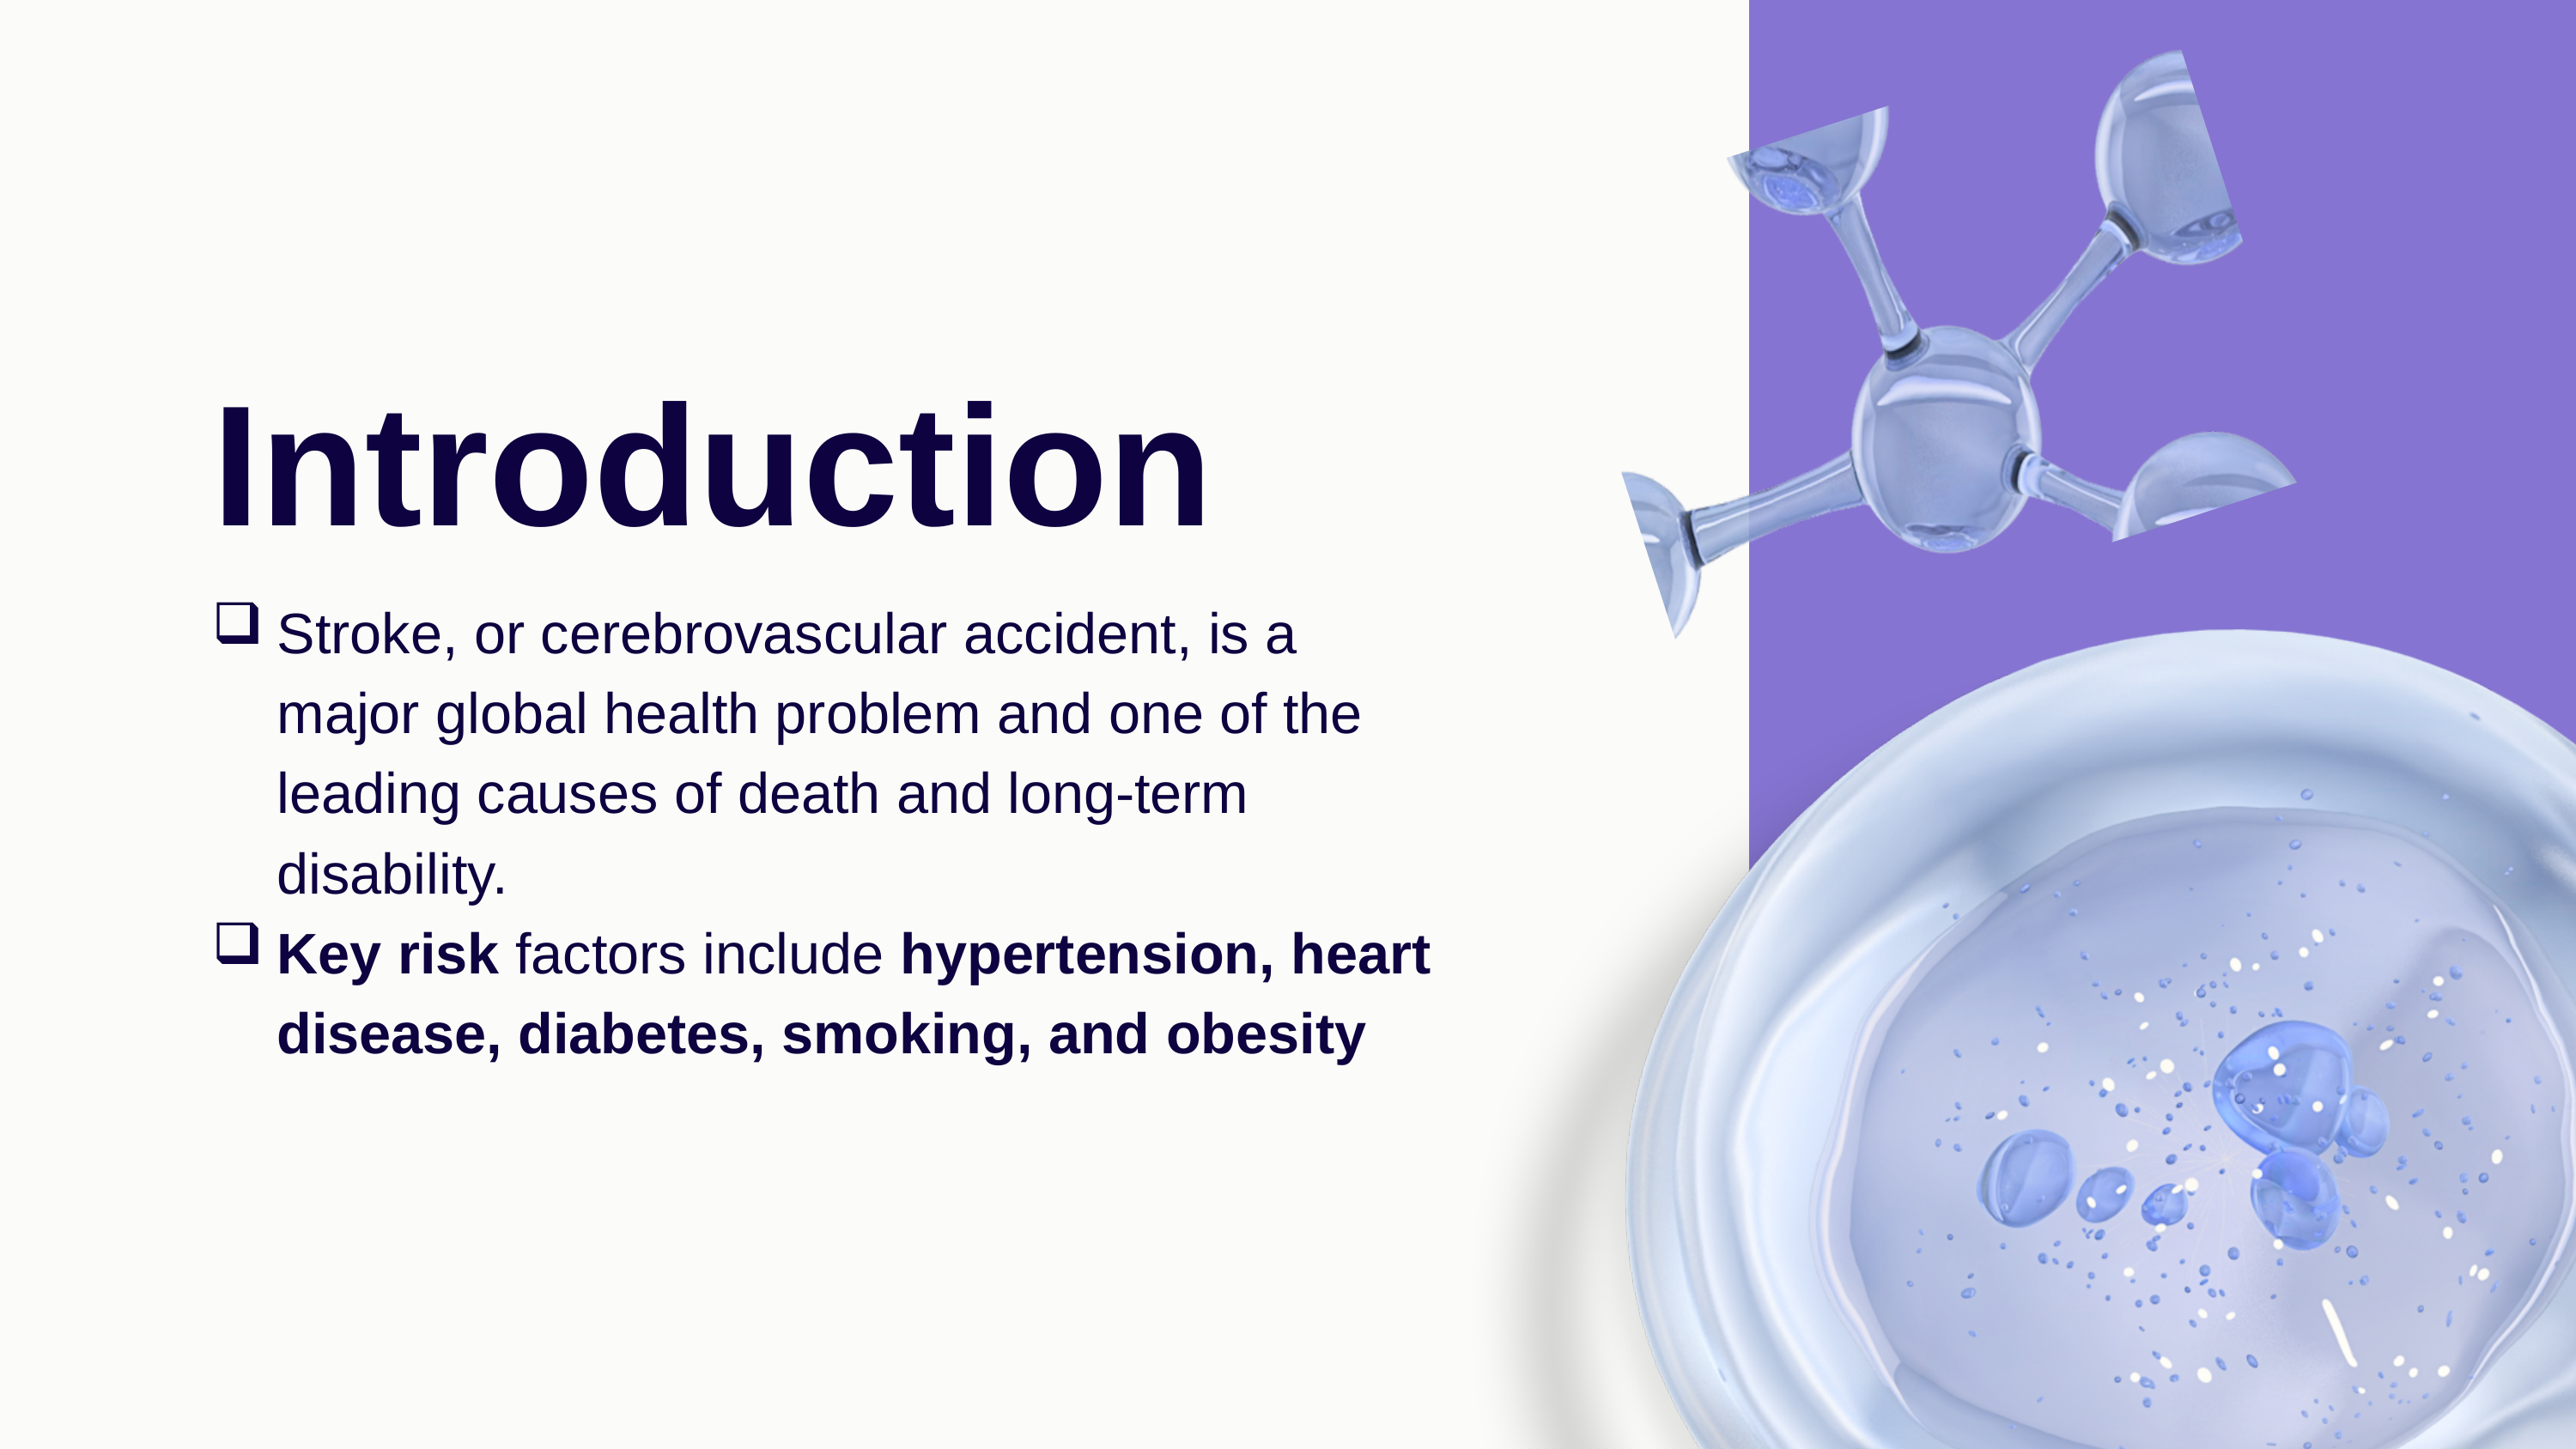

Introduction
Stroke, or cerebrovascular accident, is a major global health problem and one of the leading causes of death and long-term disability.
Key risk factors include hypertension, heart disease, diabetes, smoking, and obesity